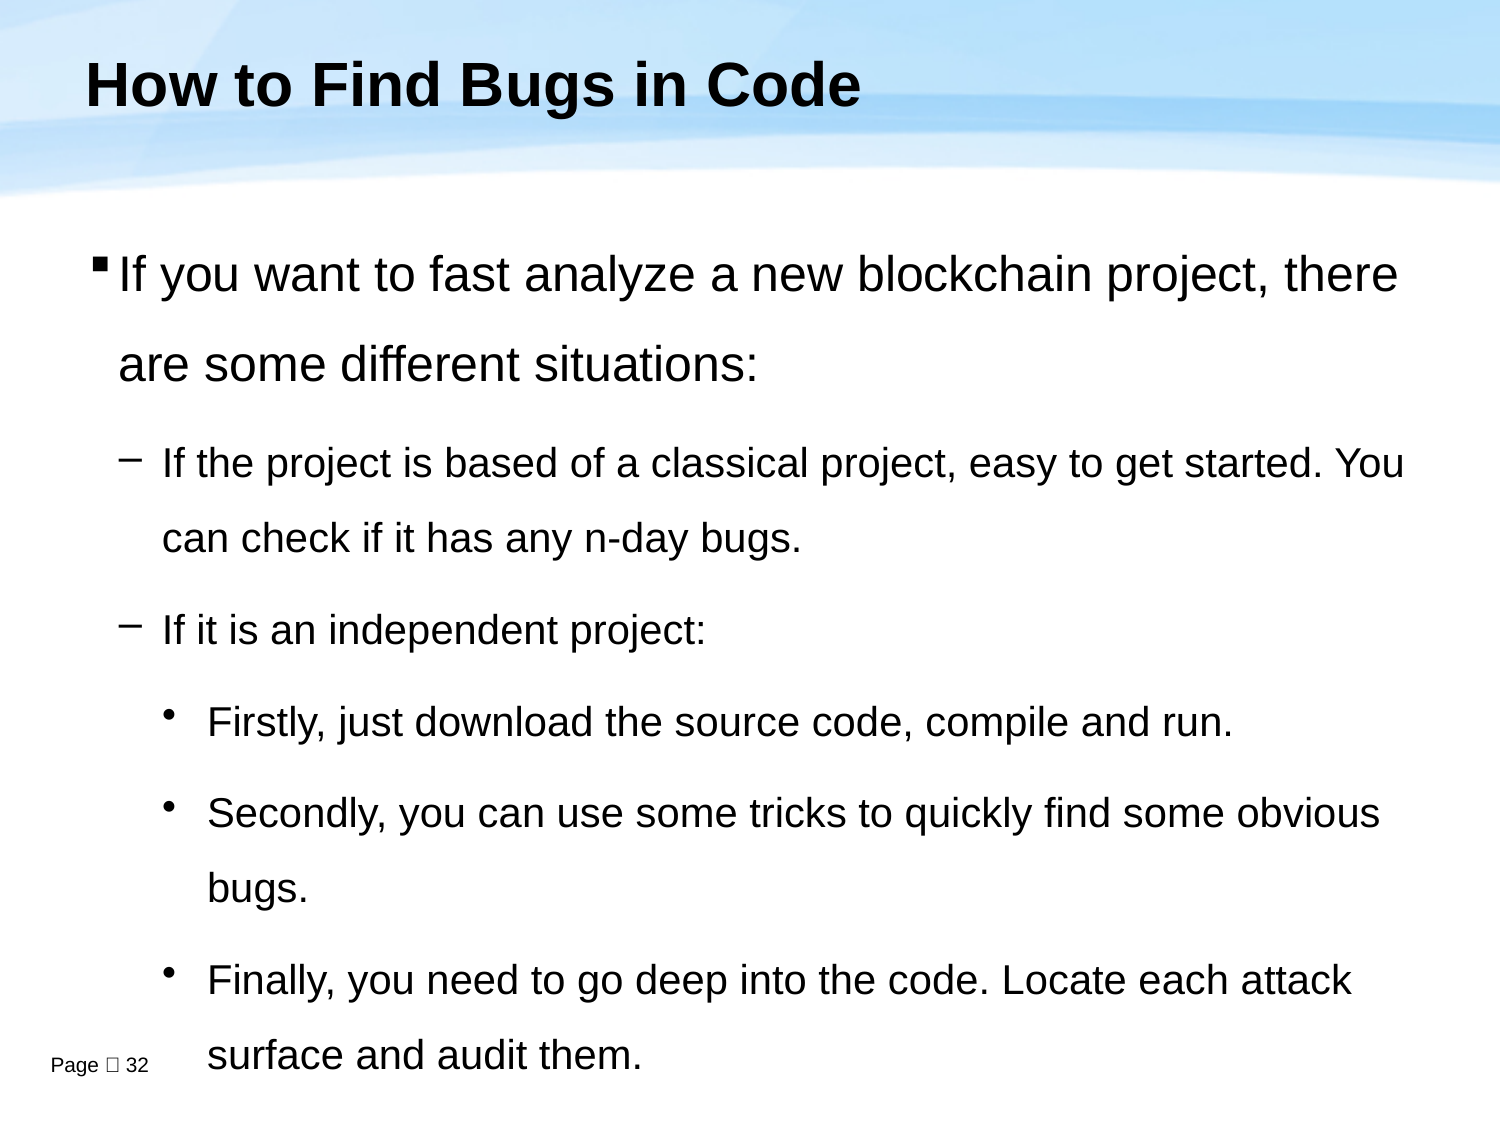

# How to Find Bugs in Code
If you want to fast analyze a new blockchain project, there are some different situations:
If the project is based of a classical project, easy to get started. You can check if it has any n-day bugs.
If it is an independent project:
Firstly, just download the source code, compile and run.
Secondly, you can use some tricks to quickly find some obvious bugs.
Finally, you need to go deep into the code. Locate each attack surface and audit them.